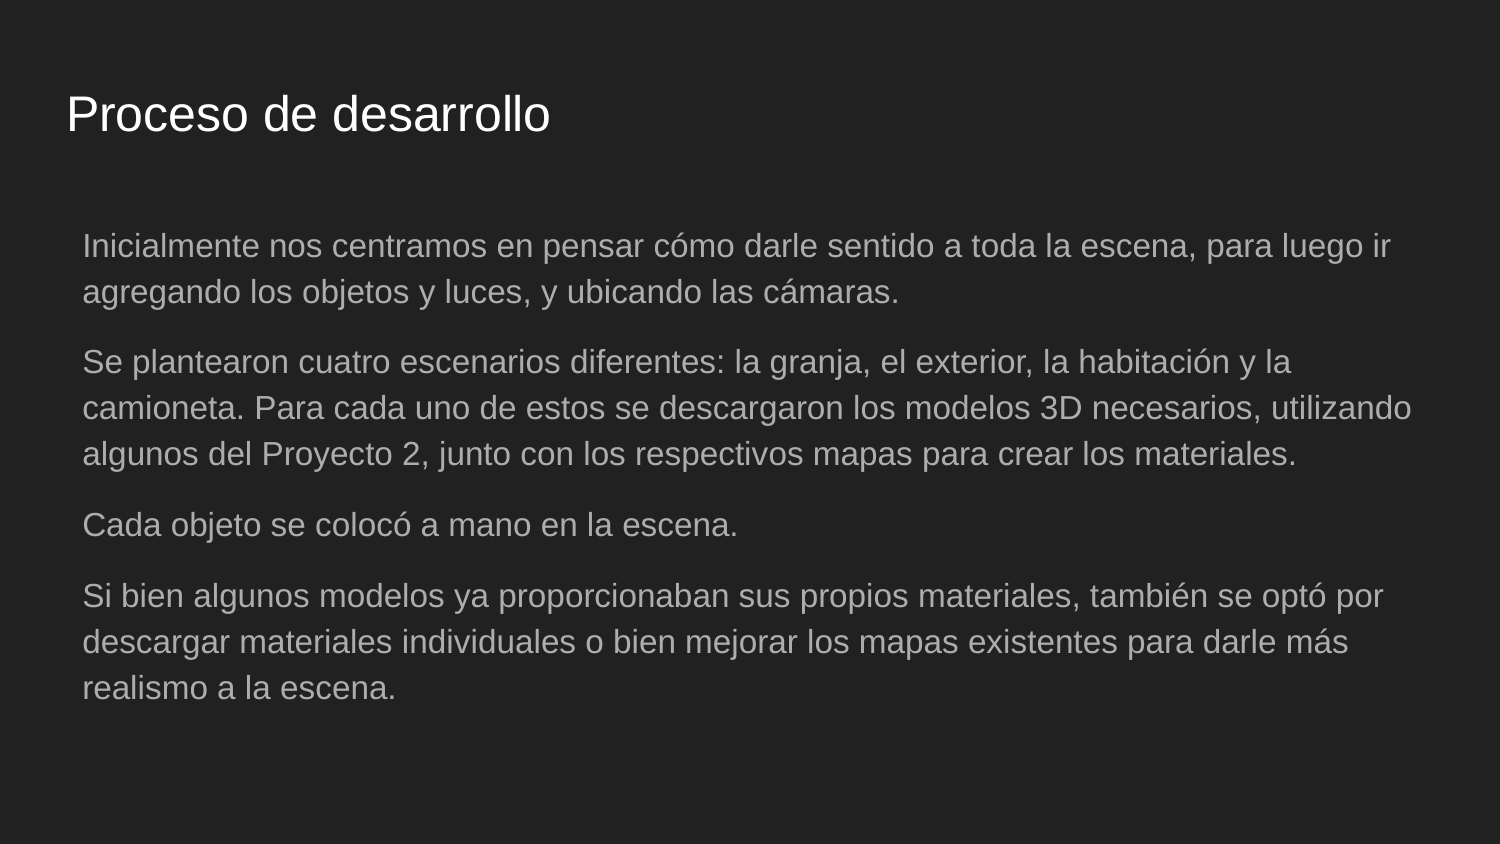

# Proceso de desarrollo
Inicialmente nos centramos en pensar cómo darle sentido a toda la escena, para luego ir agregando los objetos y luces, y ubicando las cámaras.
Se plantearon cuatro escenarios diferentes: la granja, el exterior, la habitación y la camioneta. Para cada uno de estos se descargaron los modelos 3D necesarios, utilizando algunos del Proyecto 2, junto con los respectivos mapas para crear los materiales.
Cada objeto se colocó a mano en la escena.
Si bien algunos modelos ya proporcionaban sus propios materiales, también se optó por descargar materiales individuales o bien mejorar los mapas existentes para darle más realismo a la escena.